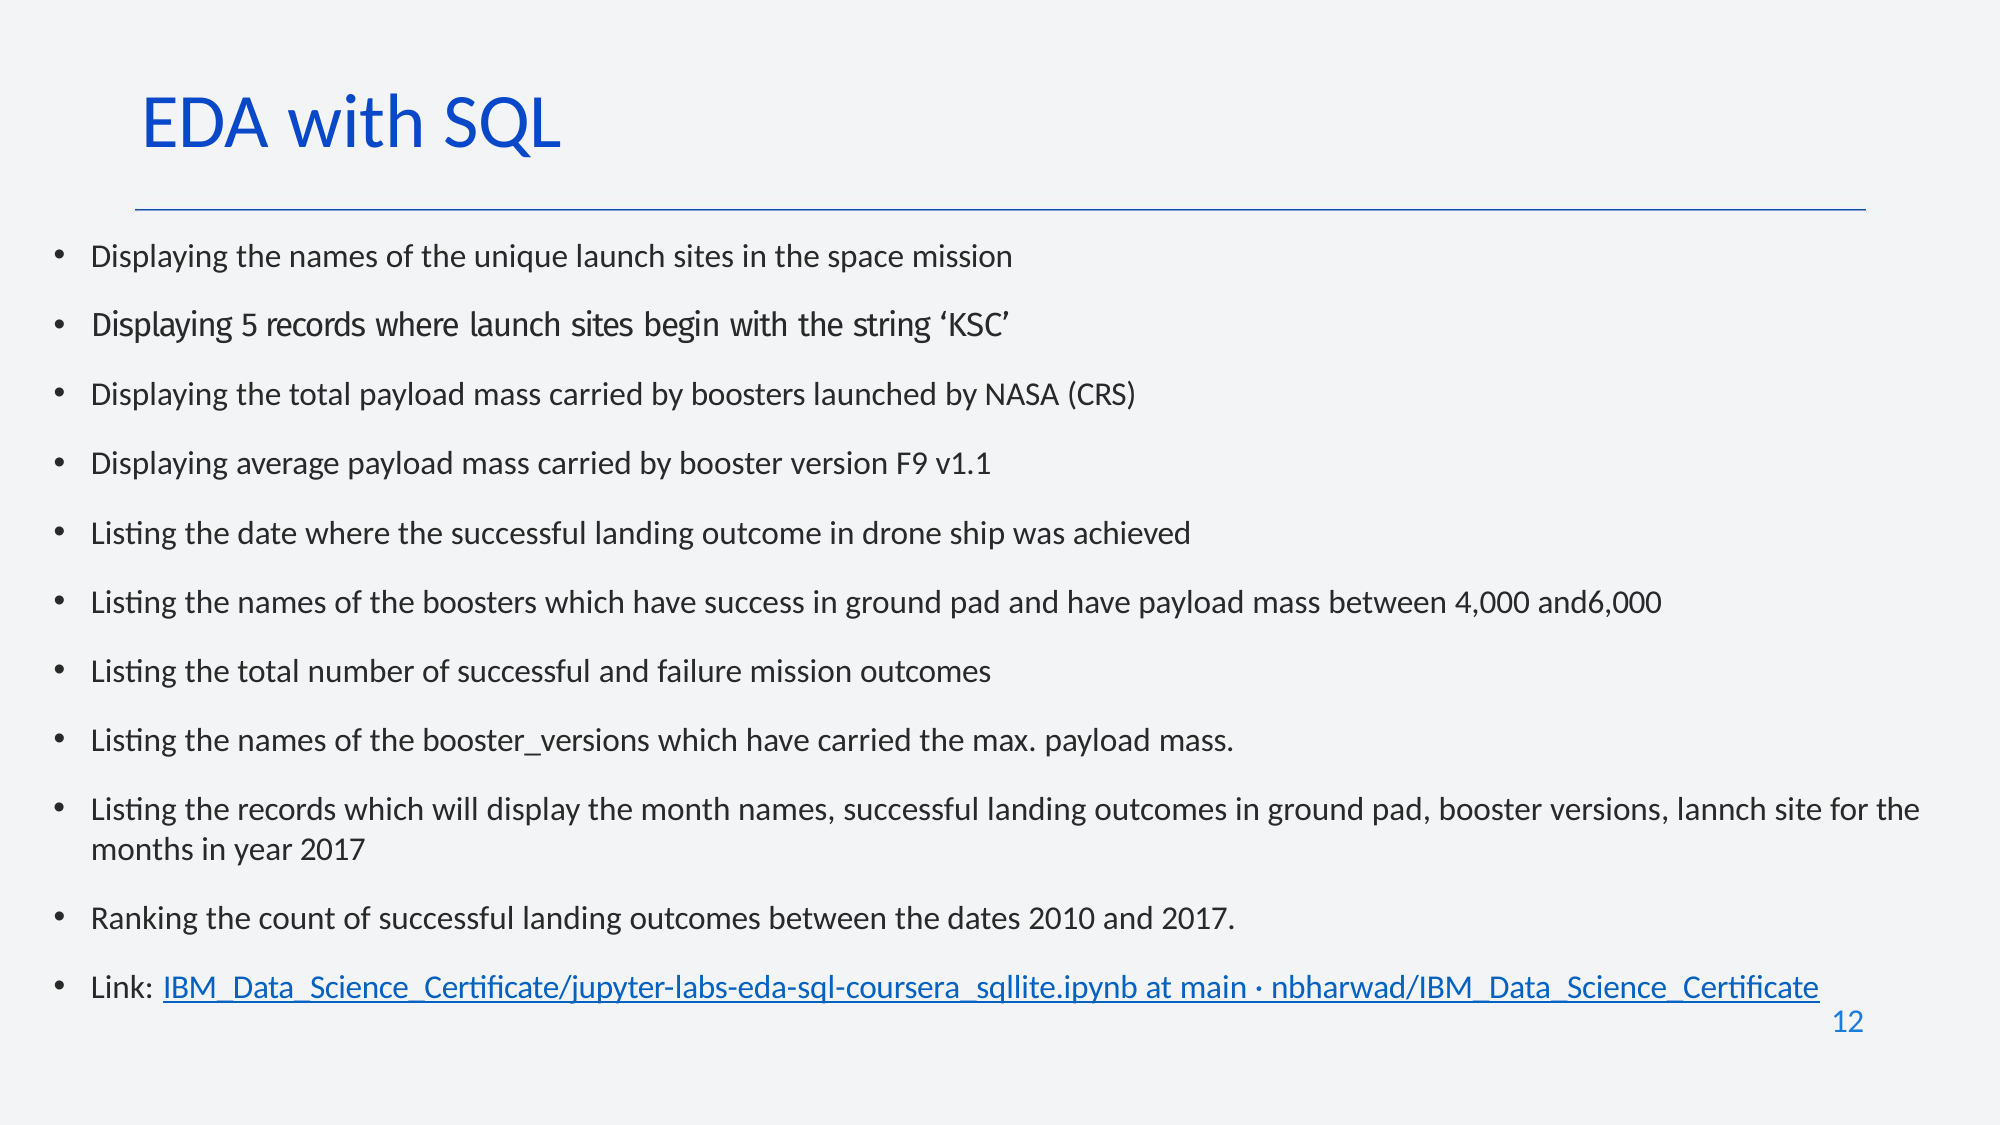

# EDA with SQL
Displaying the names of the unique launch sites in the space mission
Displaying 5 records where launch sites begin with the string ‘KSC’
Displaying the total payload mass carried by boosters launched by NASA (CRS)
Displaying average payload mass carried by booster version F9 v1.1
Listing the date where the successful landing outcome in drone ship was achieved
Listing the names of the boosters which have success in ground pad and have payload mass between 4,000 and6,000
Listing the total number of successful and failure mission outcomes
Listing the names of the booster_versions which have carried the max. payload mass.
Listing the records which will display the month names, successful landing outcomes in ground pad, booster versions, lannch site for the months in year 2017
Ranking the count of successful landing outcomes between the dates 2010 and 2017.
Link: IBM_Data_Science_Certificate/jupyter-labs-eda-sql-coursera_sqllite.ipynb at main · nbharwad/IBM_Data_Science_Certificate
12